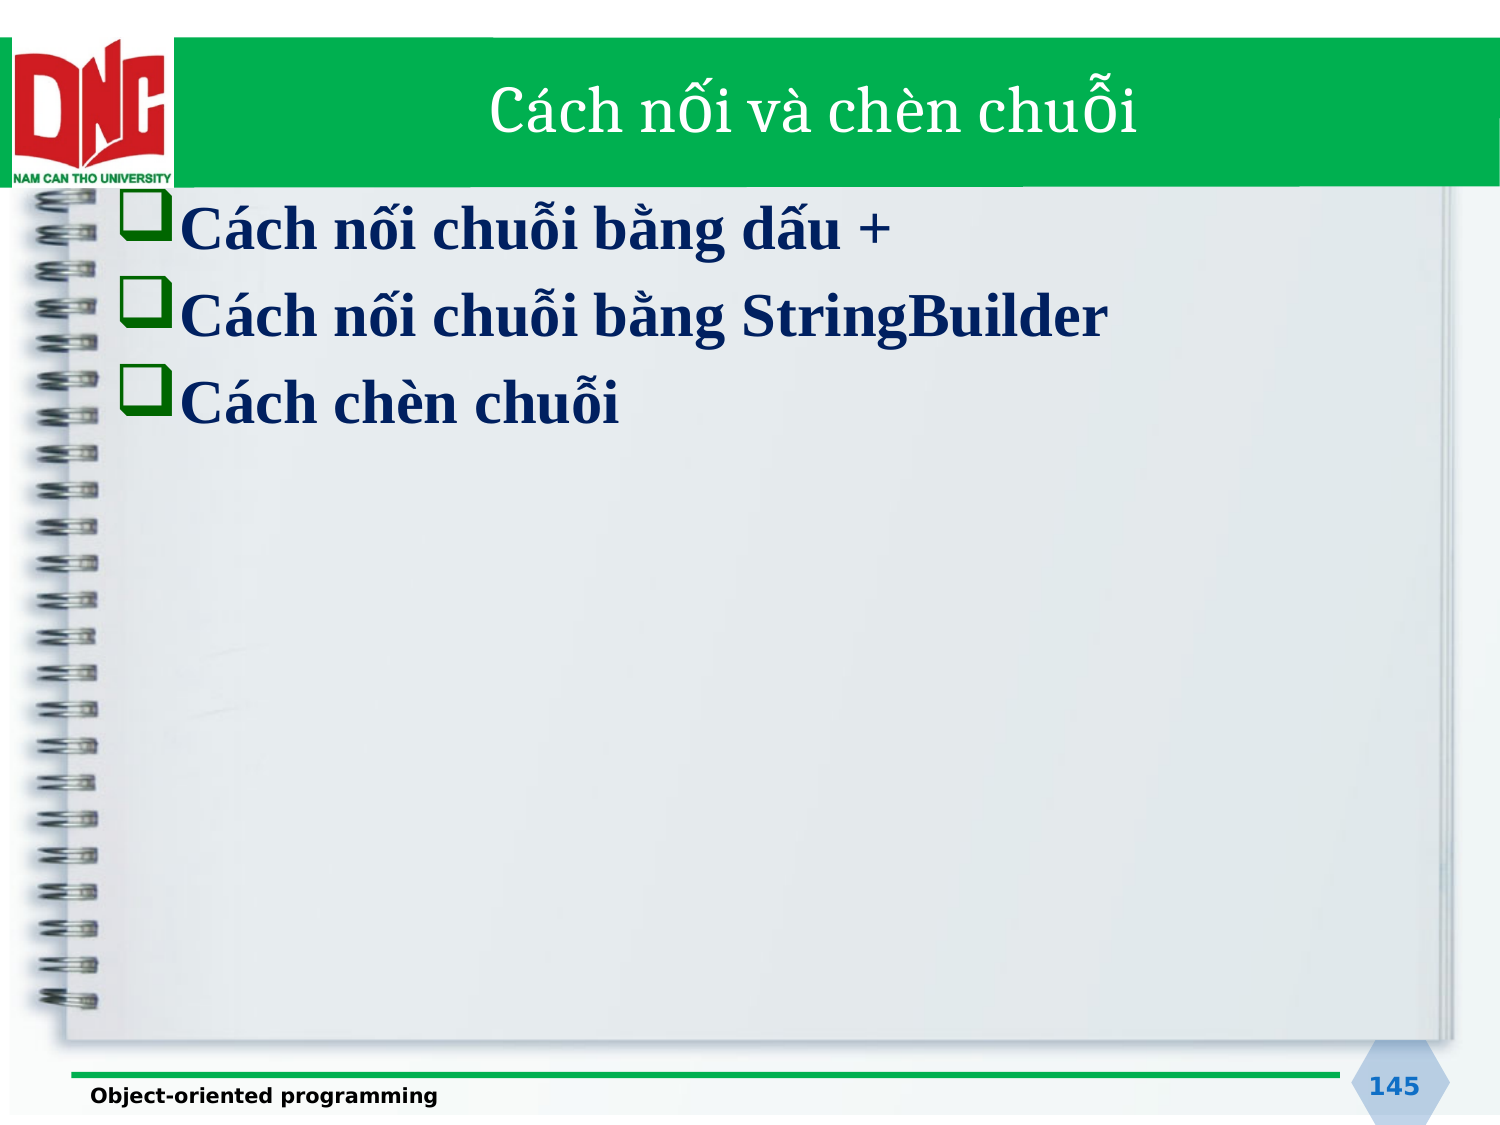

# Cách nối và chèn chuỗi
Cách nối chuỗi bằng dấu +
Cách nối chuỗi bằng StringBuilder
Cách chèn chuỗi
145
Object-oriented programming